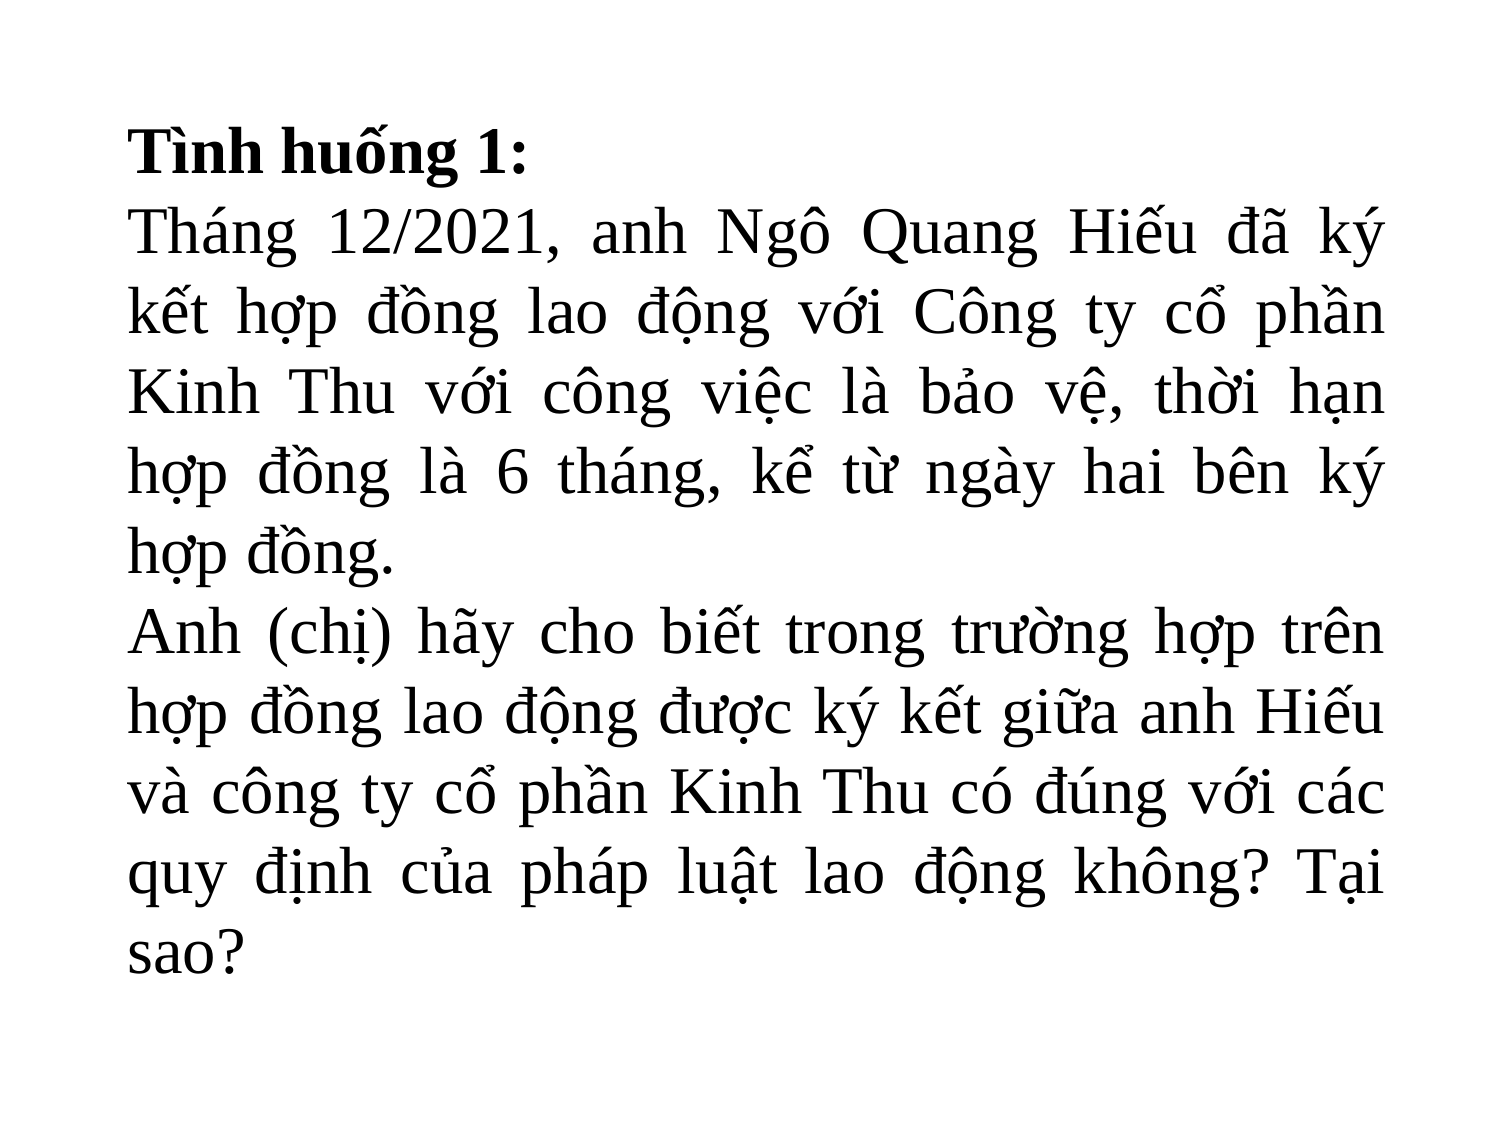

Tình huống 1:
Tháng 12/2021, anh Ngô Quang Hiếu đã ký kết hợp đồng lao động với Công ty cổ phần Kinh Thu với công việc là bảo vệ, thời hạn hợp đồng là 6 tháng, kể từ ngày hai bên ký hợp đồng.
Anh (chị) hãy cho biết trong trường hợp trên hợp đồng lao động được ký kết giữa anh Hiếu và công ty cổ phần Kinh Thu có đúng với các quy định của pháp luật lao động không? Tại sao?